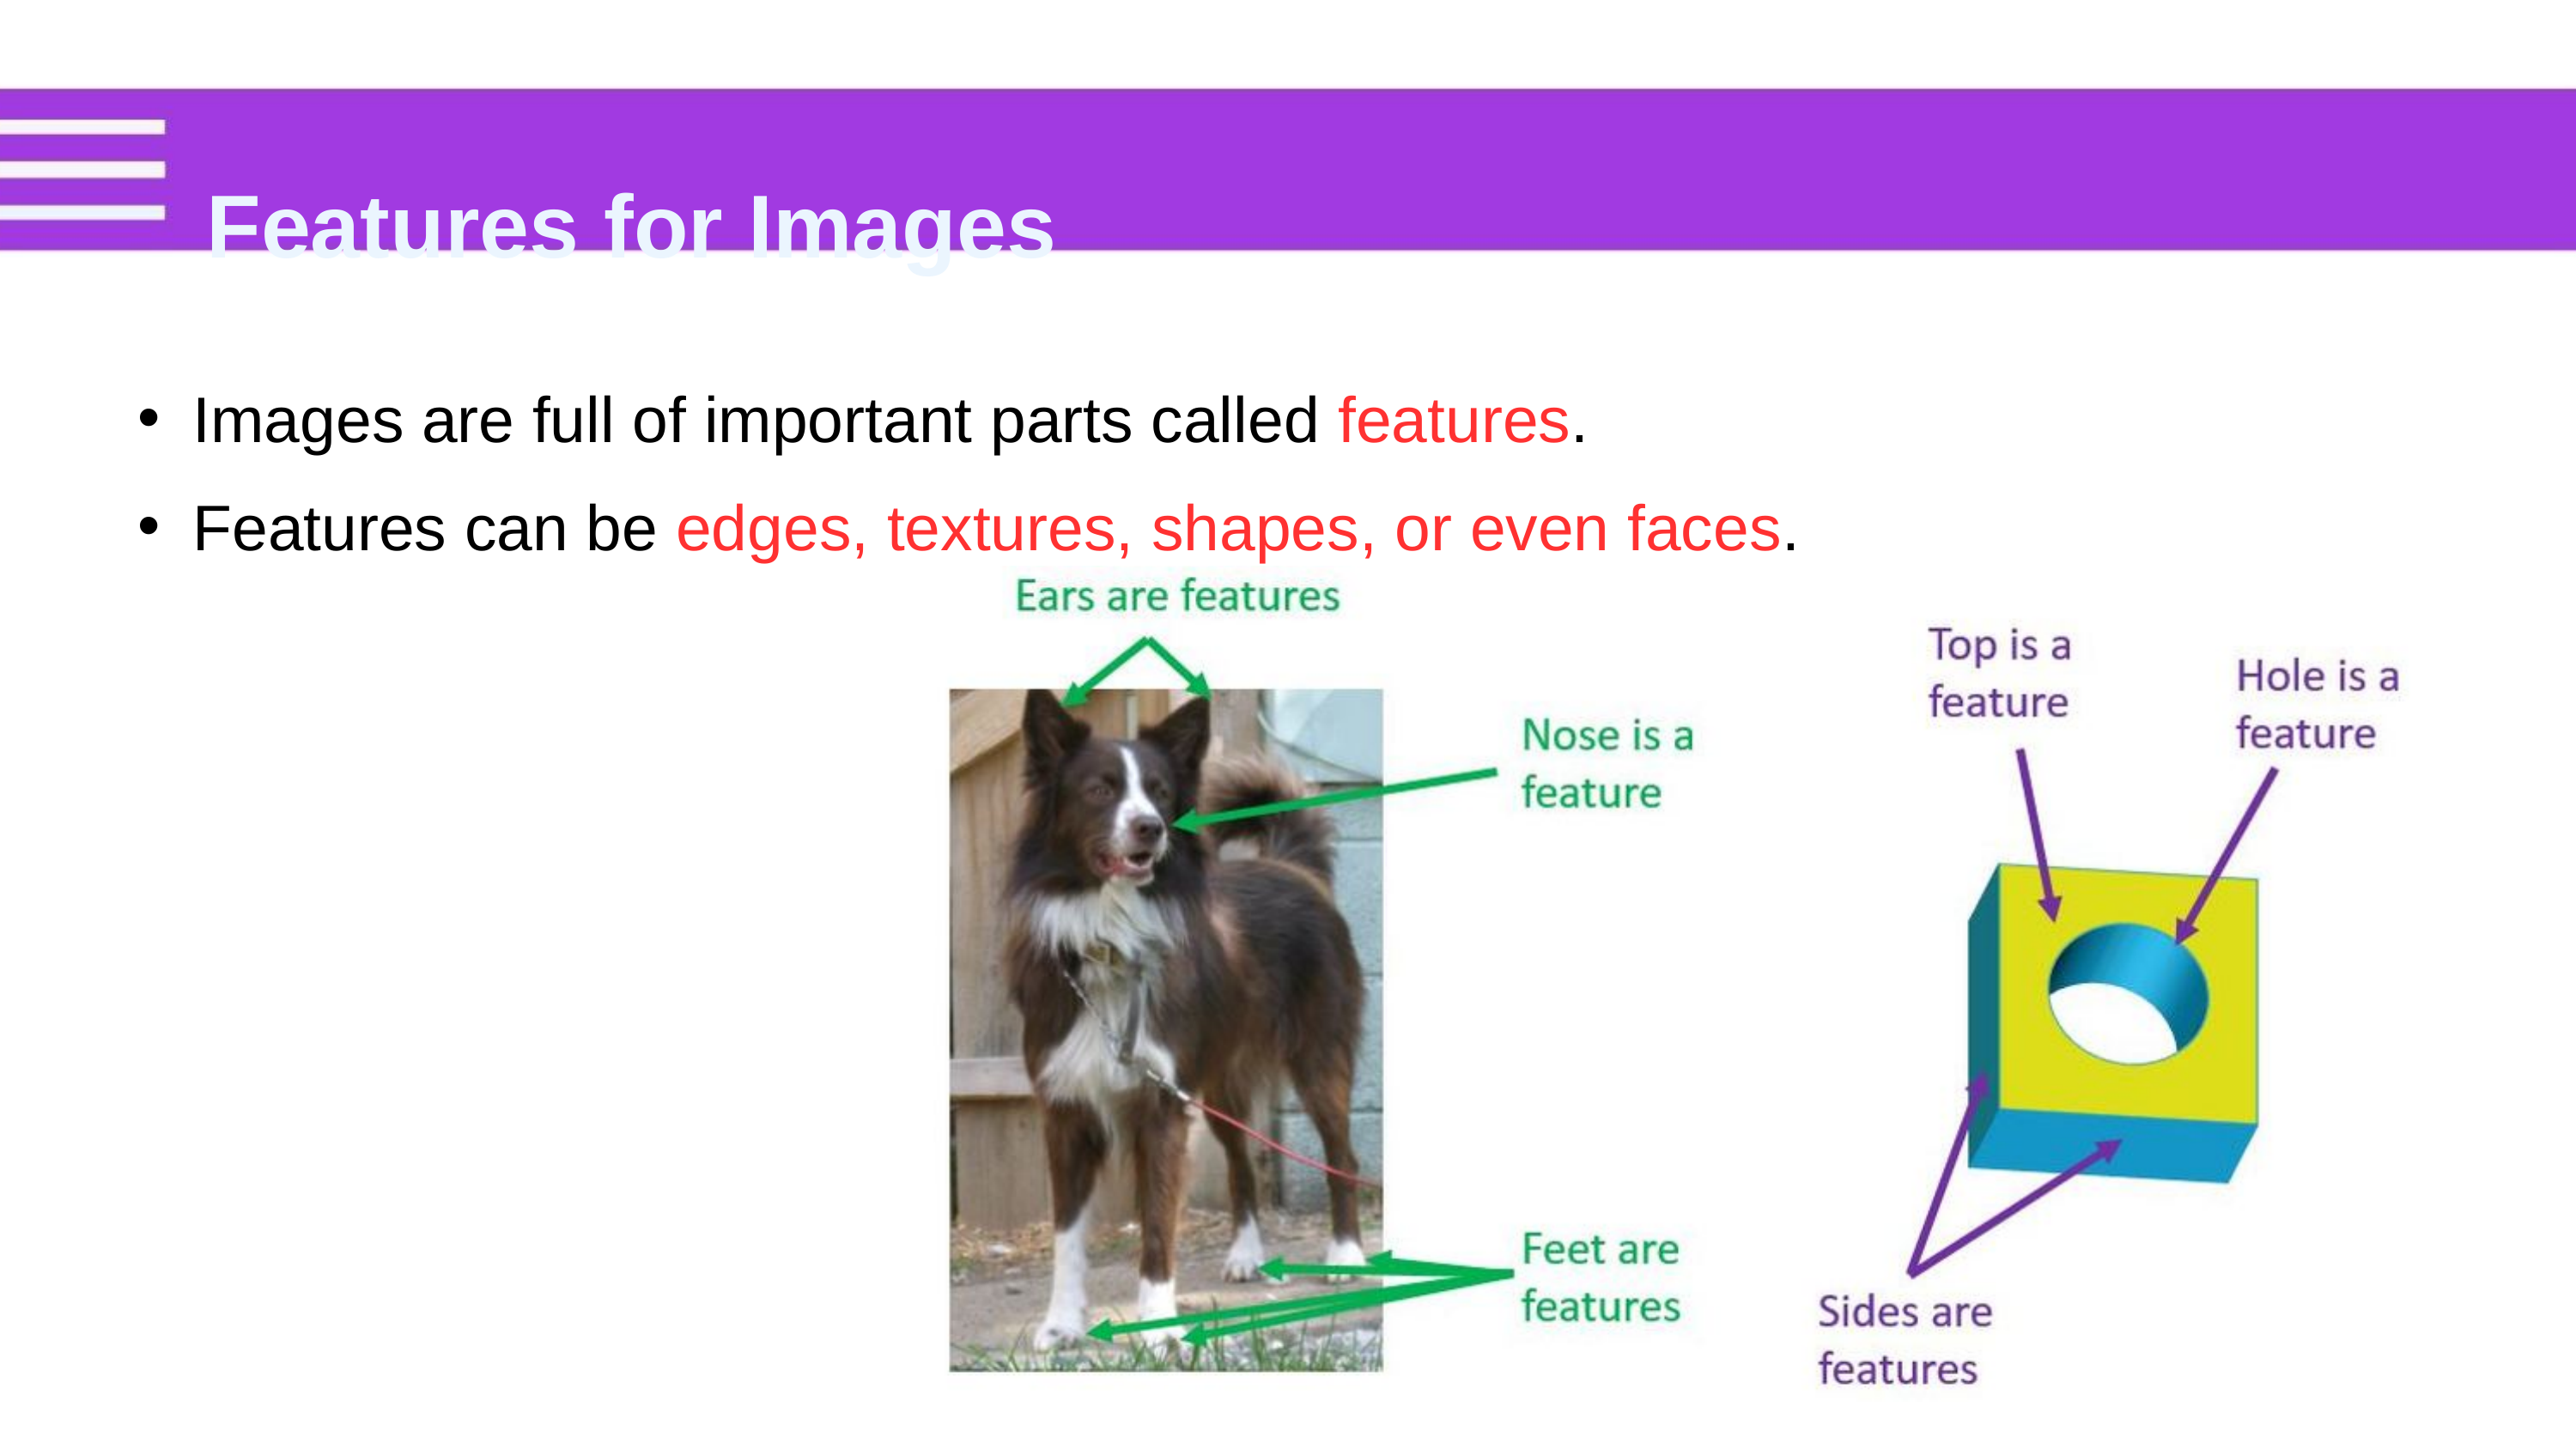

Features for Images
Images are full of important parts called features.
Features can be edges, textures, shapes, or even faces.